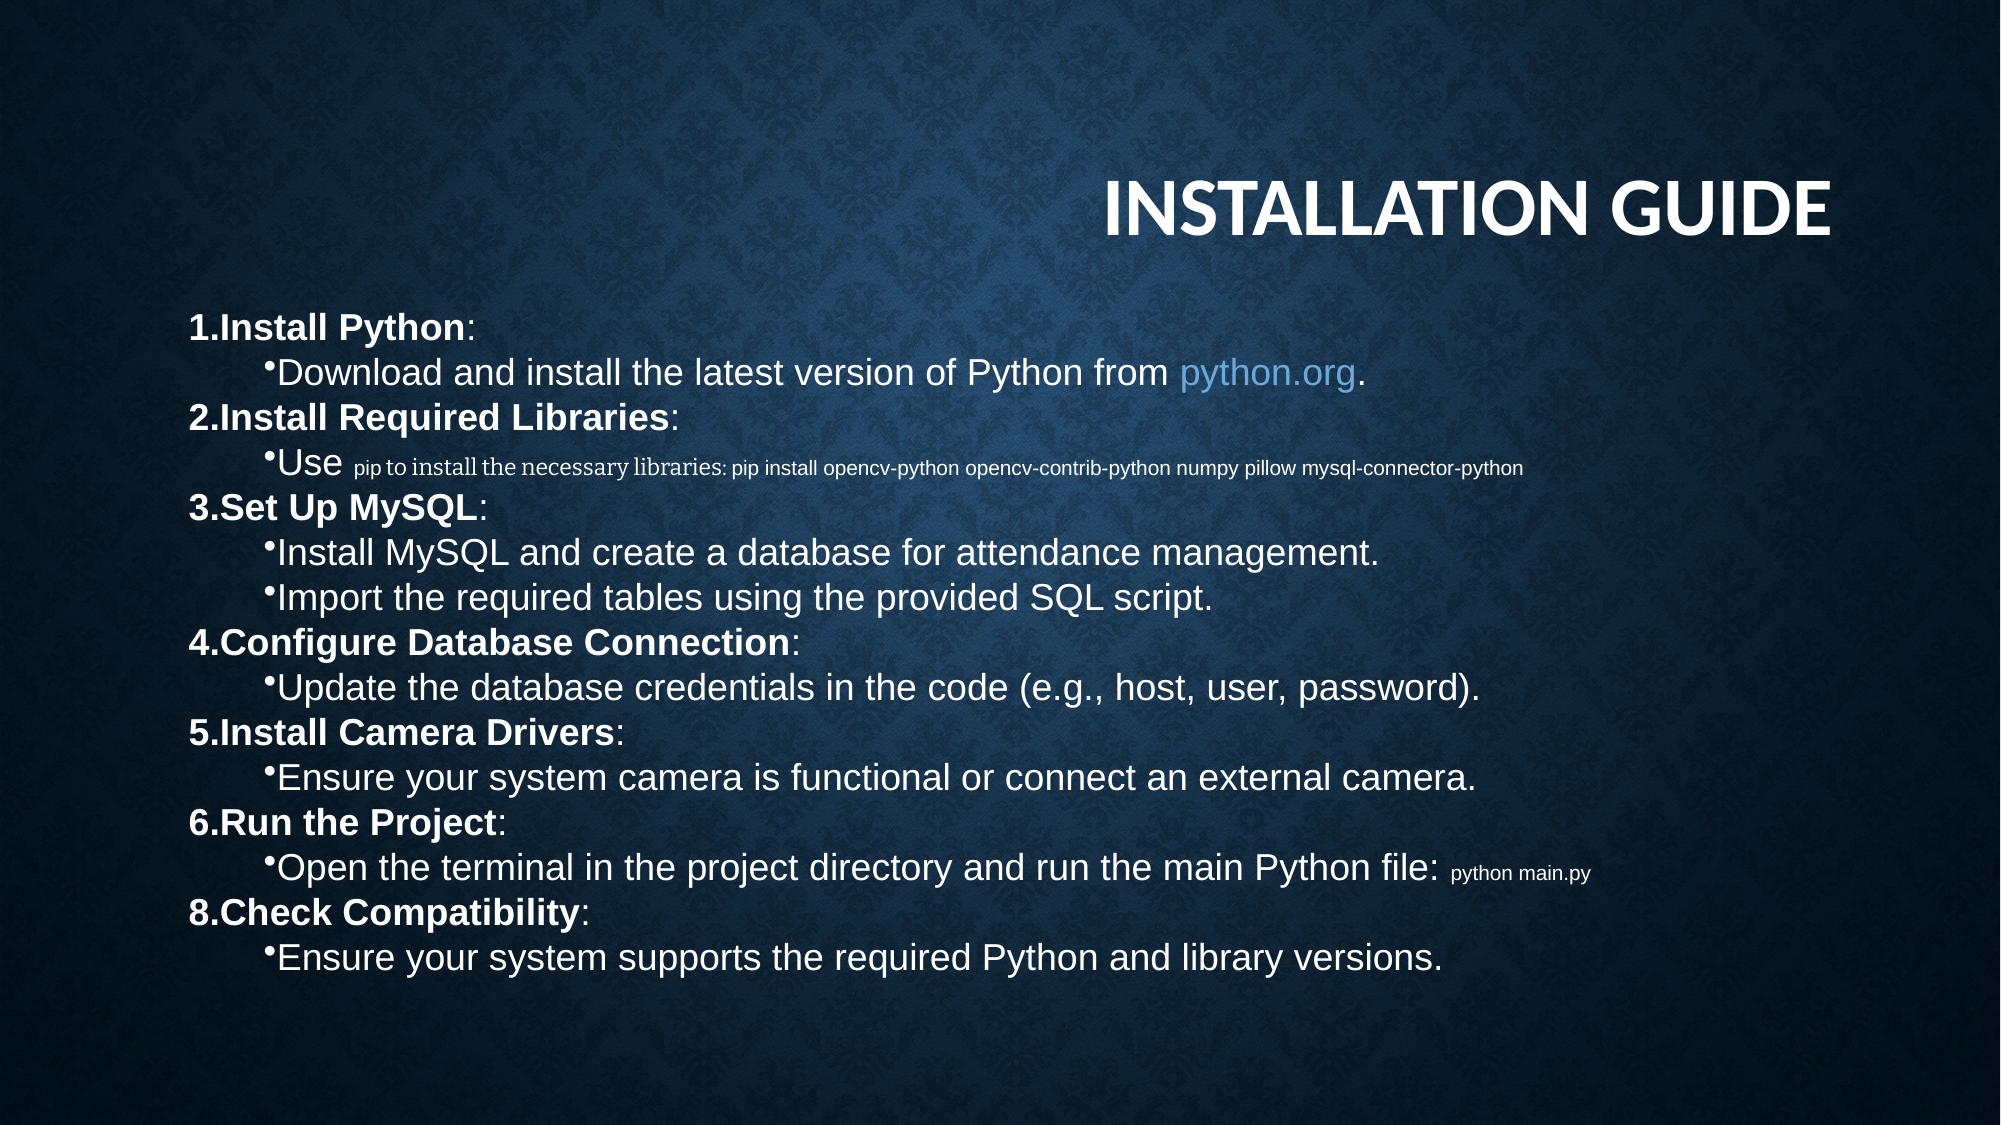

# Installation Guide

Install Python:
Download and install the latest version of Python from python.org.
Install Required Libraries:
Use pip to install the necessary libraries: pip install opencv-python opencv-contrib-python numpy pillow mysql-connector-python
Set Up MySQL:
Install MySQL and create a database for attendance management.
Import the required tables using the provided SQL script.
Configure Database Connection:
Update the database credentials in the code (e.g., host, user, password).
Install Camera Drivers:
Ensure your system camera is functional or connect an external camera.
Run the Project:
Open the terminal in the project directory and run the main Python file: python main.py
Check Compatibility:
Ensure your system supports the required Python and library versions.